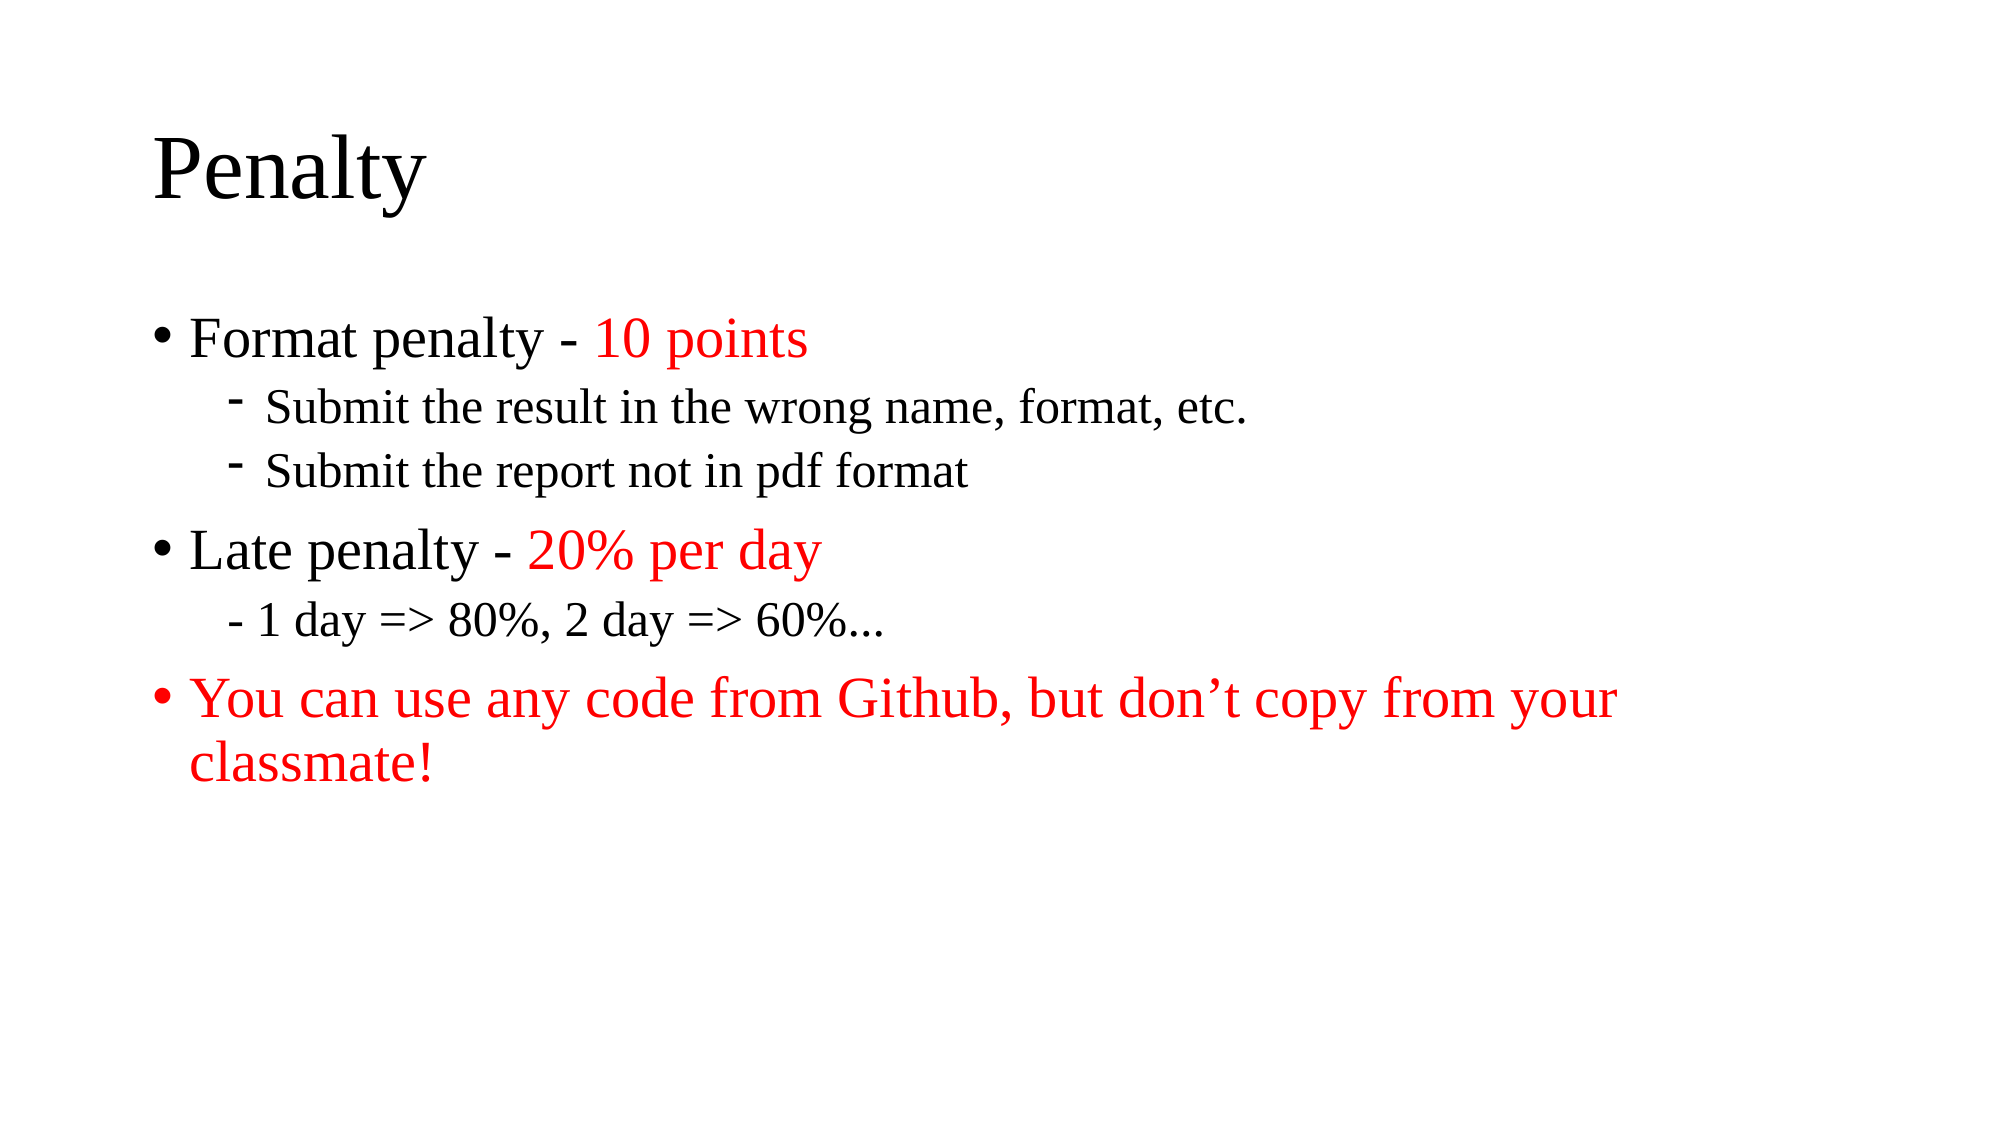

# Penalty
Format penalty - 10 points
Submit the result in the wrong name, format, etc.
Submit the report not in pdf format
Late penalty - 20% per day
- 1 day => 80%, 2 day => 60%...
You can use any code from Github, but don’t copy from your classmate!